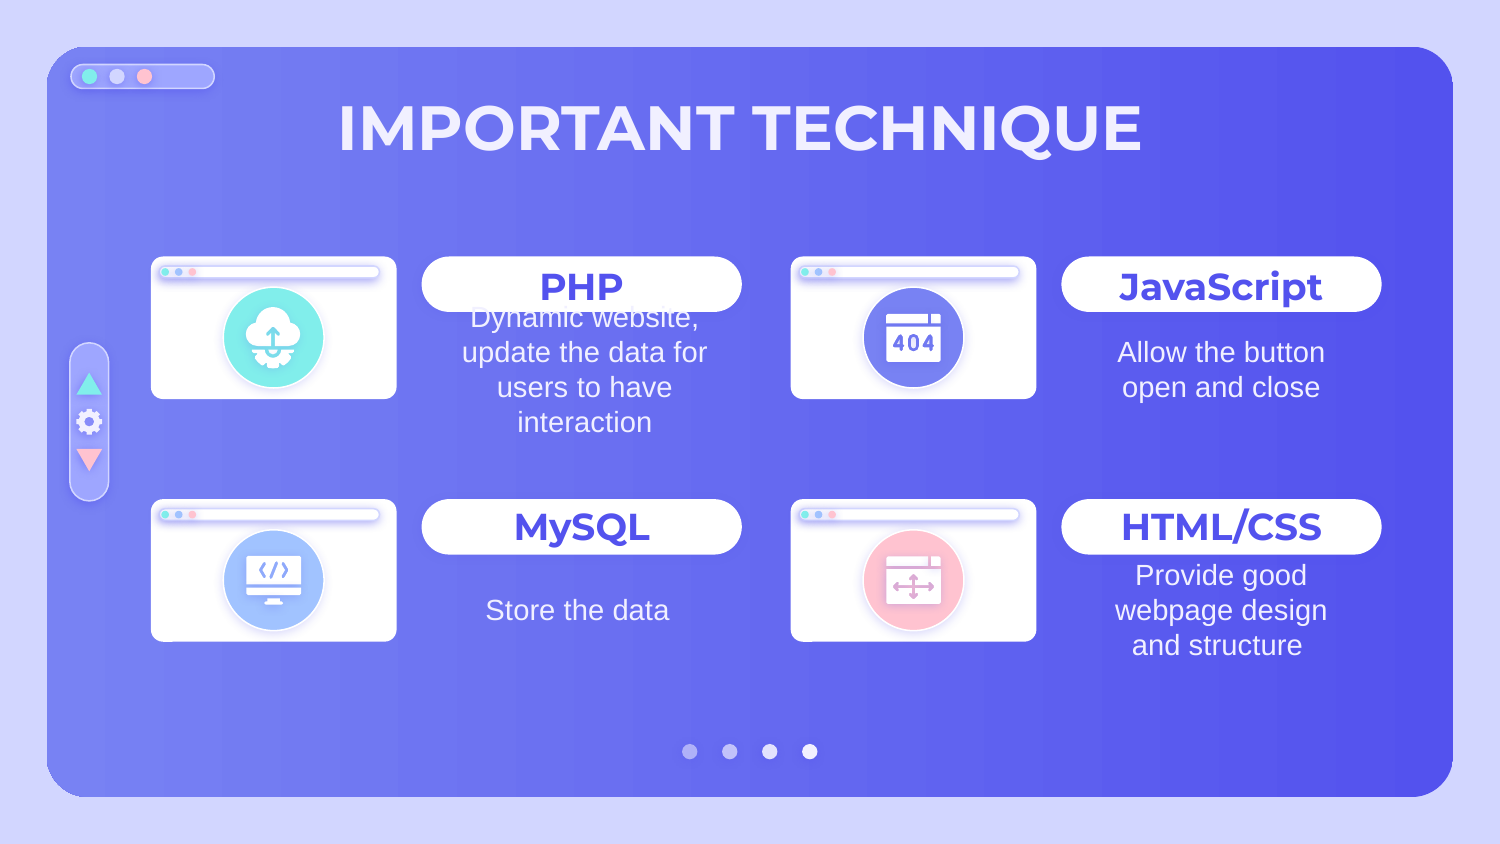

# IMPORTANT TECHNIQUE

PHP
JavaScript

Dynamic website, update the data for users to have interaction
Allow the button open and close

MySQL
HTML/CSS

Provide good webpage design and structure
Store the data